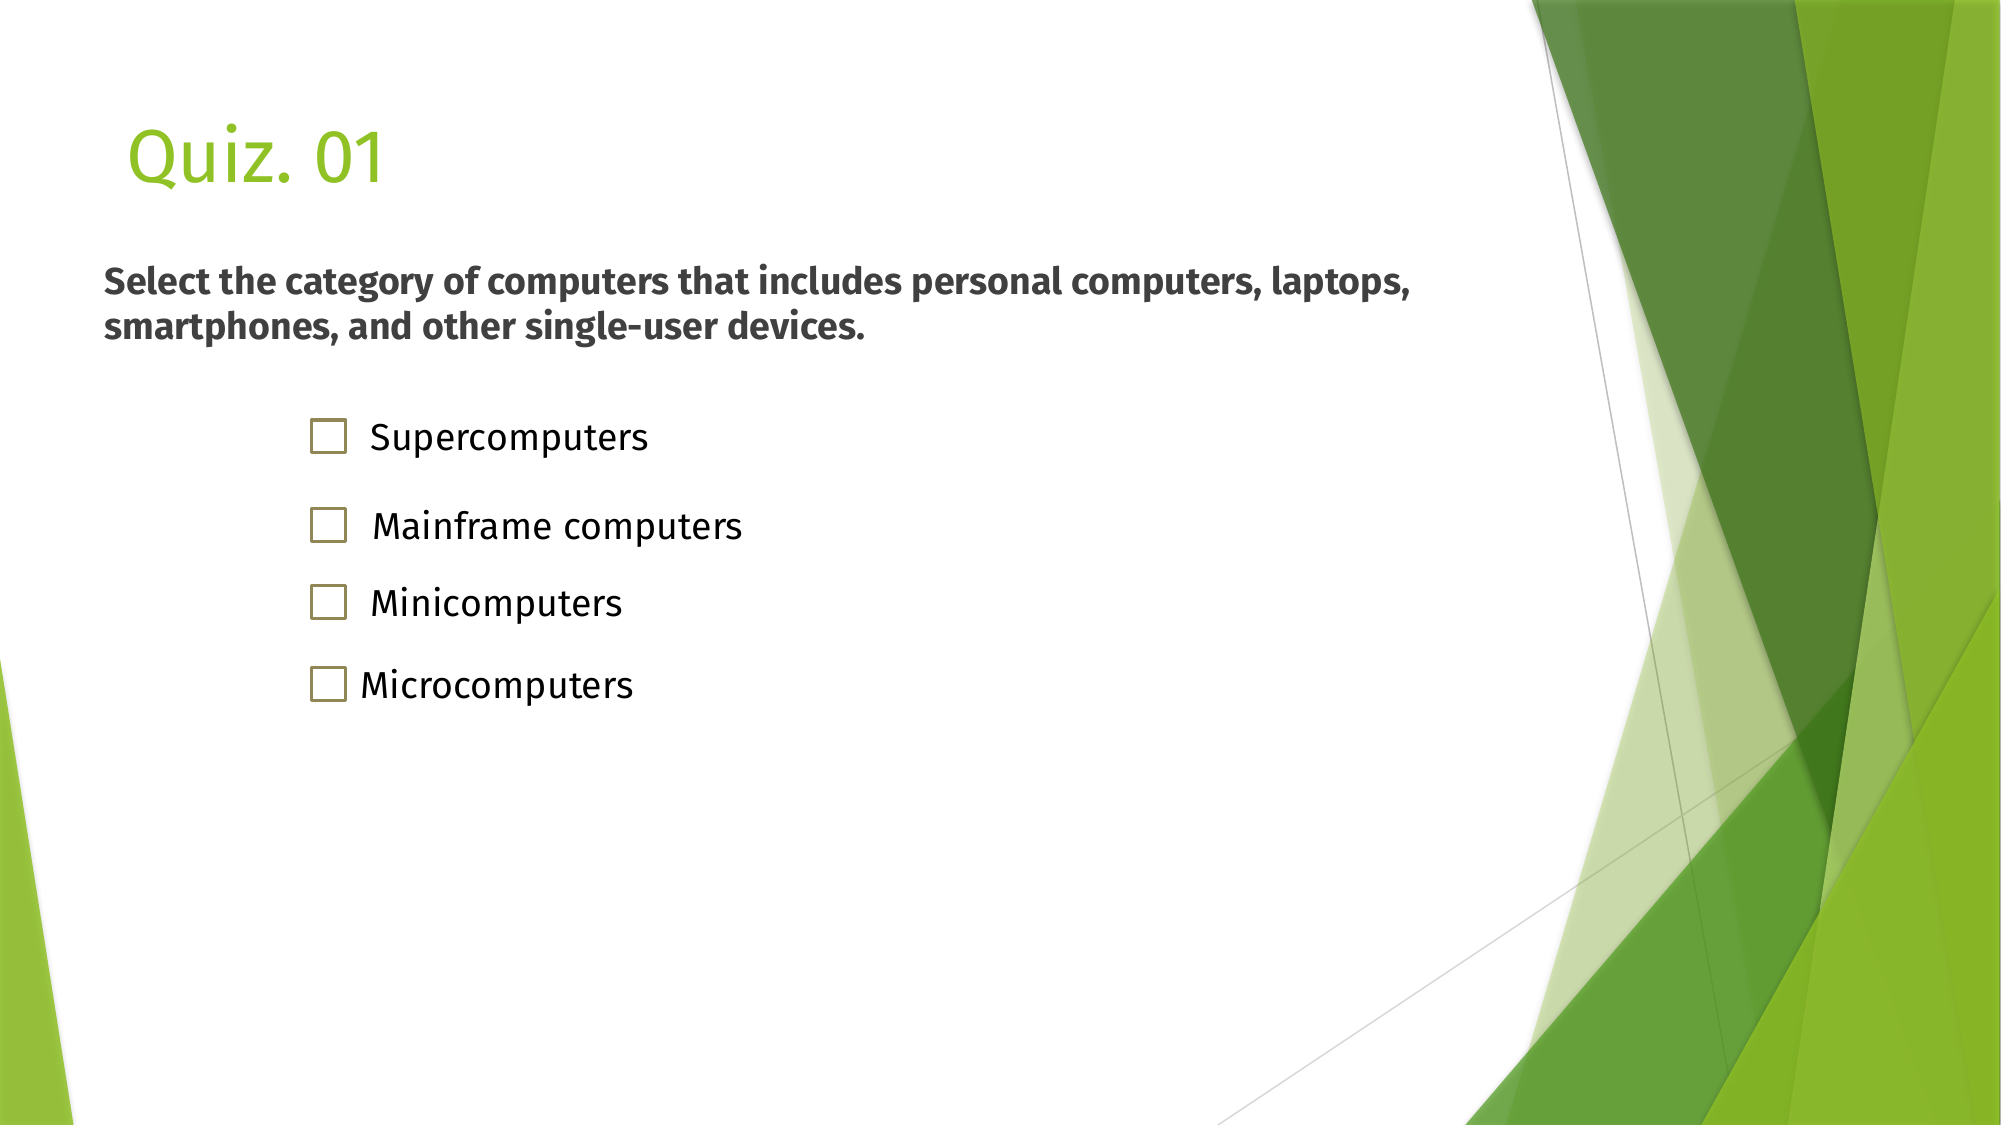

# Quiz. 01
Select the category of computers that includes personal computers, laptops, smartphones, and other single-user devices.

  Supercomputers

  Mainframe computers

  Minicomputers

 Microcomputers